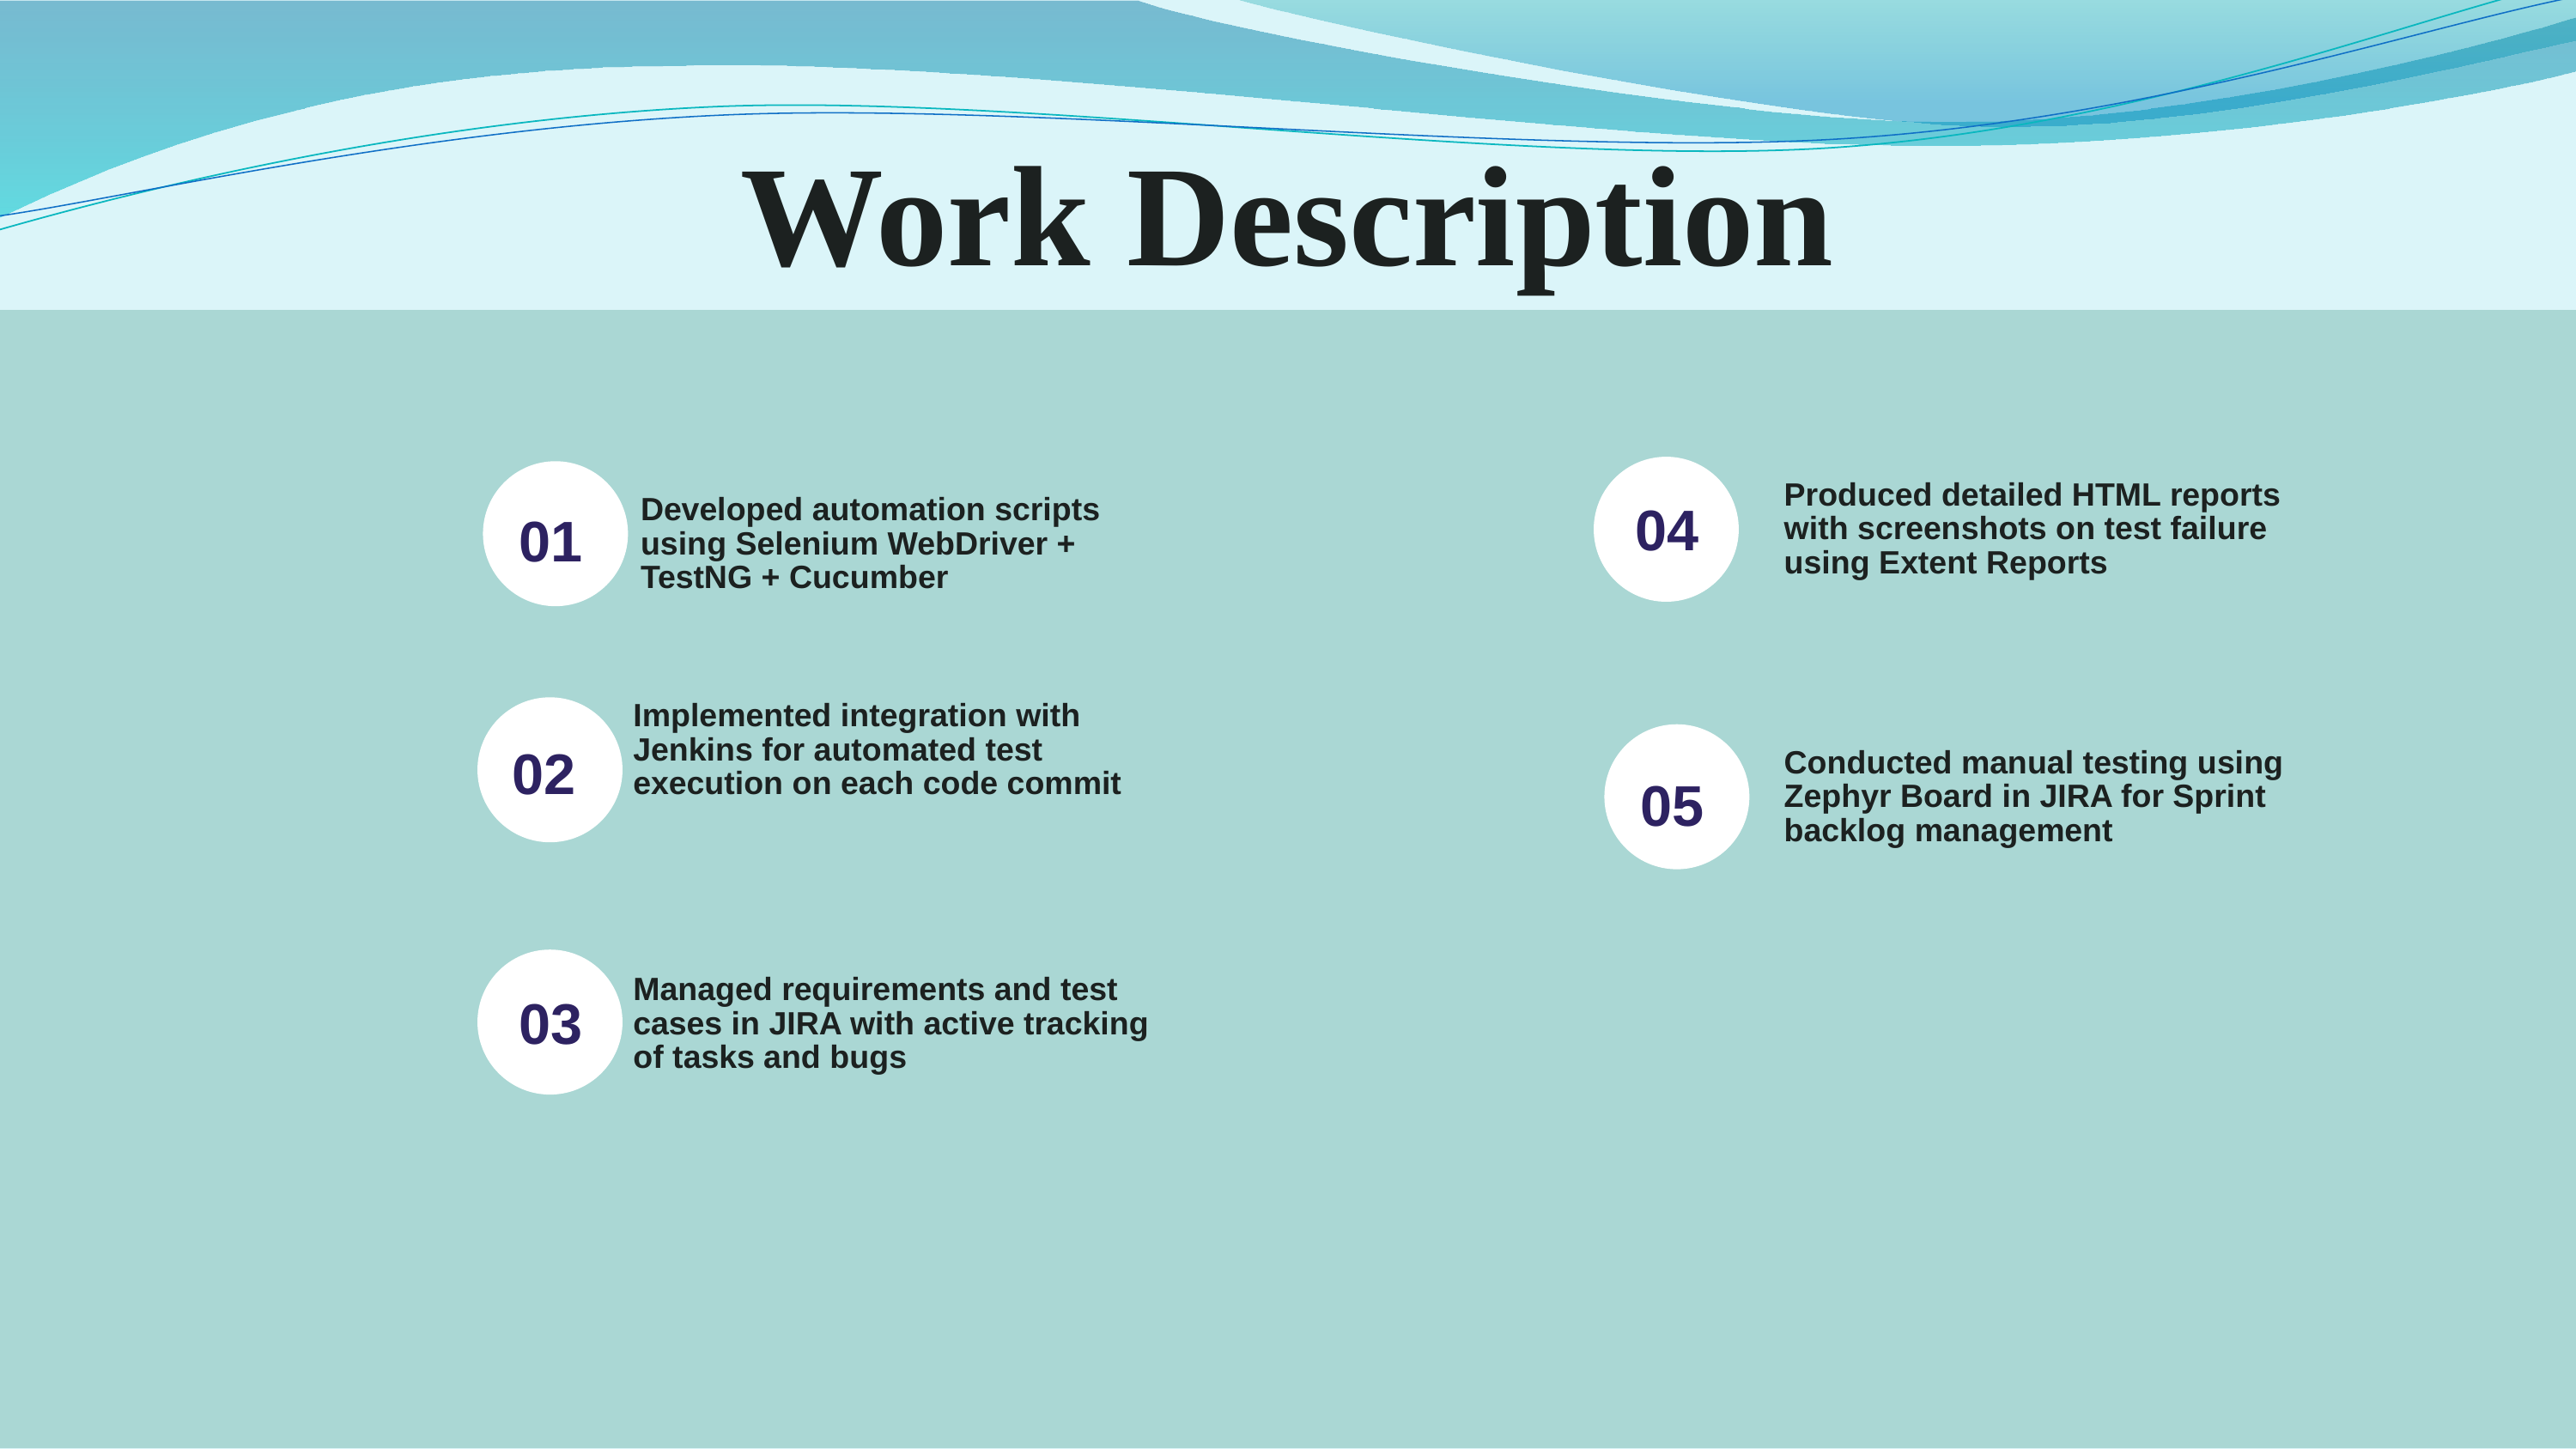

Work Description

Produced detailed HTML reports with screenshots on test failure using Extent Reports
04
Developed automation scripts using Selenium WebDriver + TestNG + Cucumber
01

Implemented integration with Jenkins for automated test execution on each code commit

02
Conducted manual testing using Zephyr Board in JIRA for Sprint backlog management
05

Managed requirements and test cases in JIRA with active tracking of tasks and bugs
03